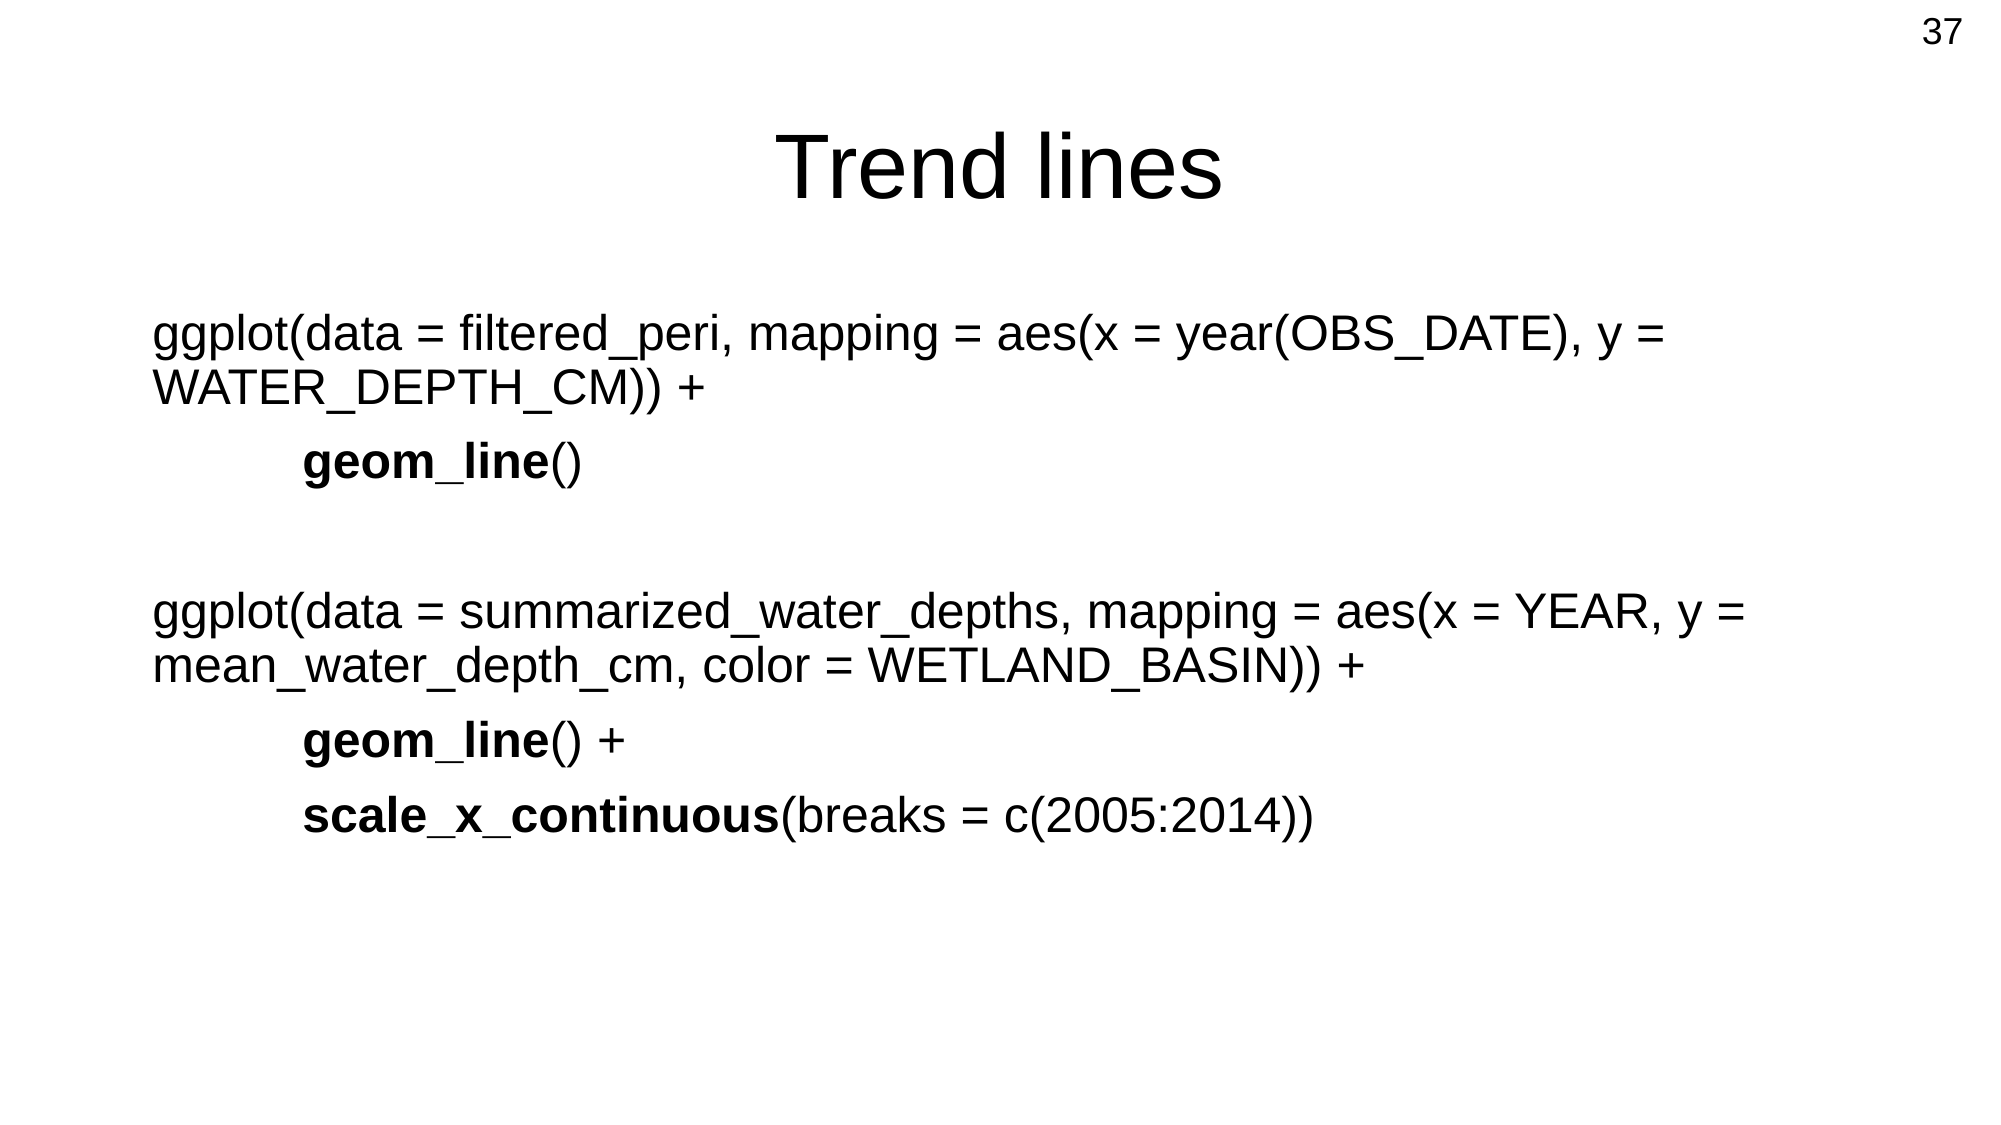

37
# Trend lines
ggplot(data = filtered_peri, mapping = aes(x = year(OBS_DATE), y = WATER_DEPTH_CM)) +
	geom_line()

ggplot(data = summarized_water_depths, mapping = aes(x = YEAR, y = mean_water_depth_cm, color = WETLAND_BASIN)) +
	geom_line() +
 	scale_x_continuous(breaks = c(2005:2014))